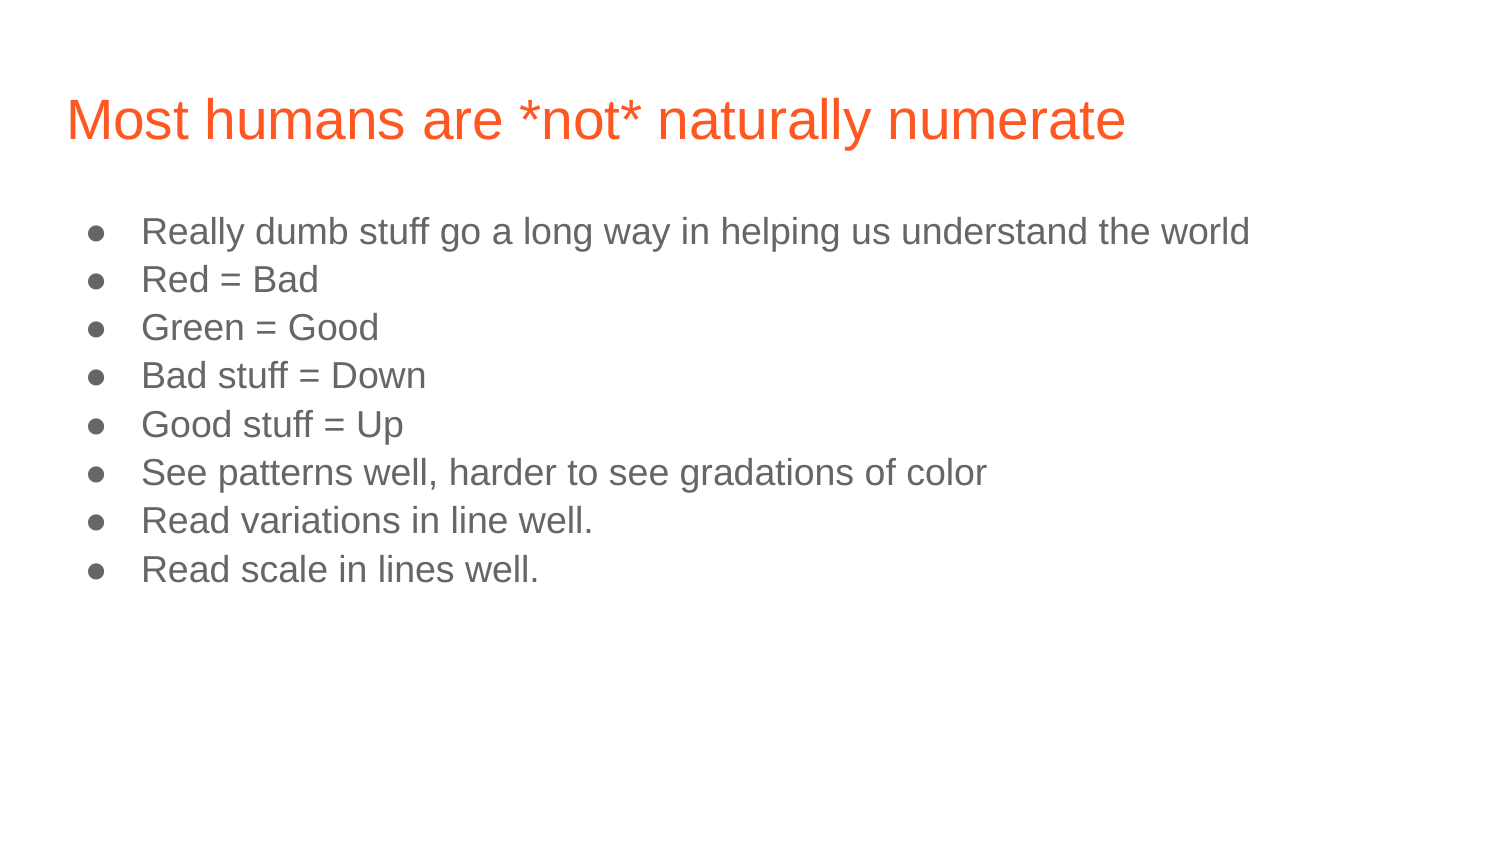

# Most humans are *not* naturally numerate
Really dumb stuff go a long way in helping us understand the world
Red = Bad
Green = Good
Bad stuff = Down
Good stuff = Up
See patterns well, harder to see gradations of color
Read variations in line well.
Read scale in lines well.